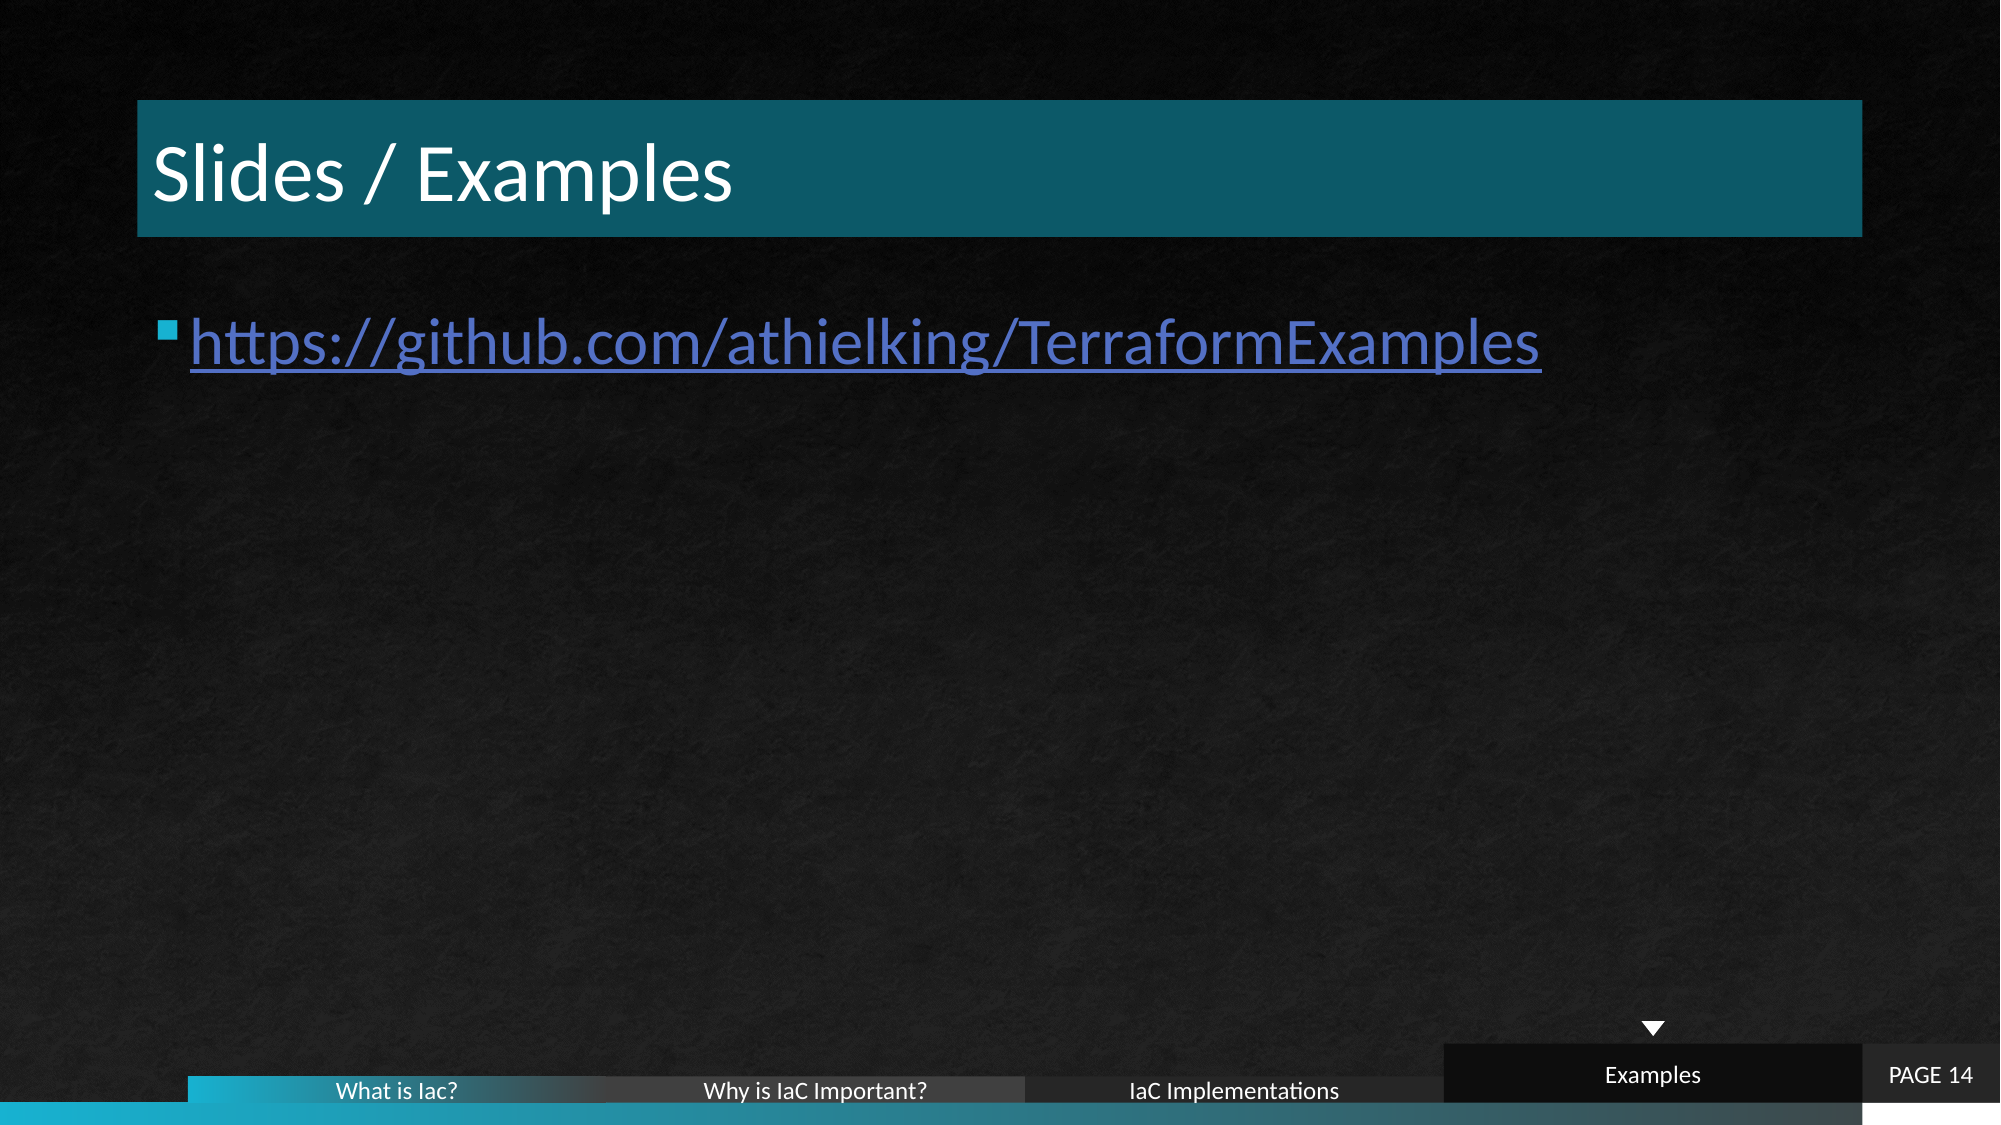

# Slides / Examples
https://github.com/athielking/TerraformExamples

PAGE 14
Examples
Why is IaC Important?
IaC Implementations
What is Iac?